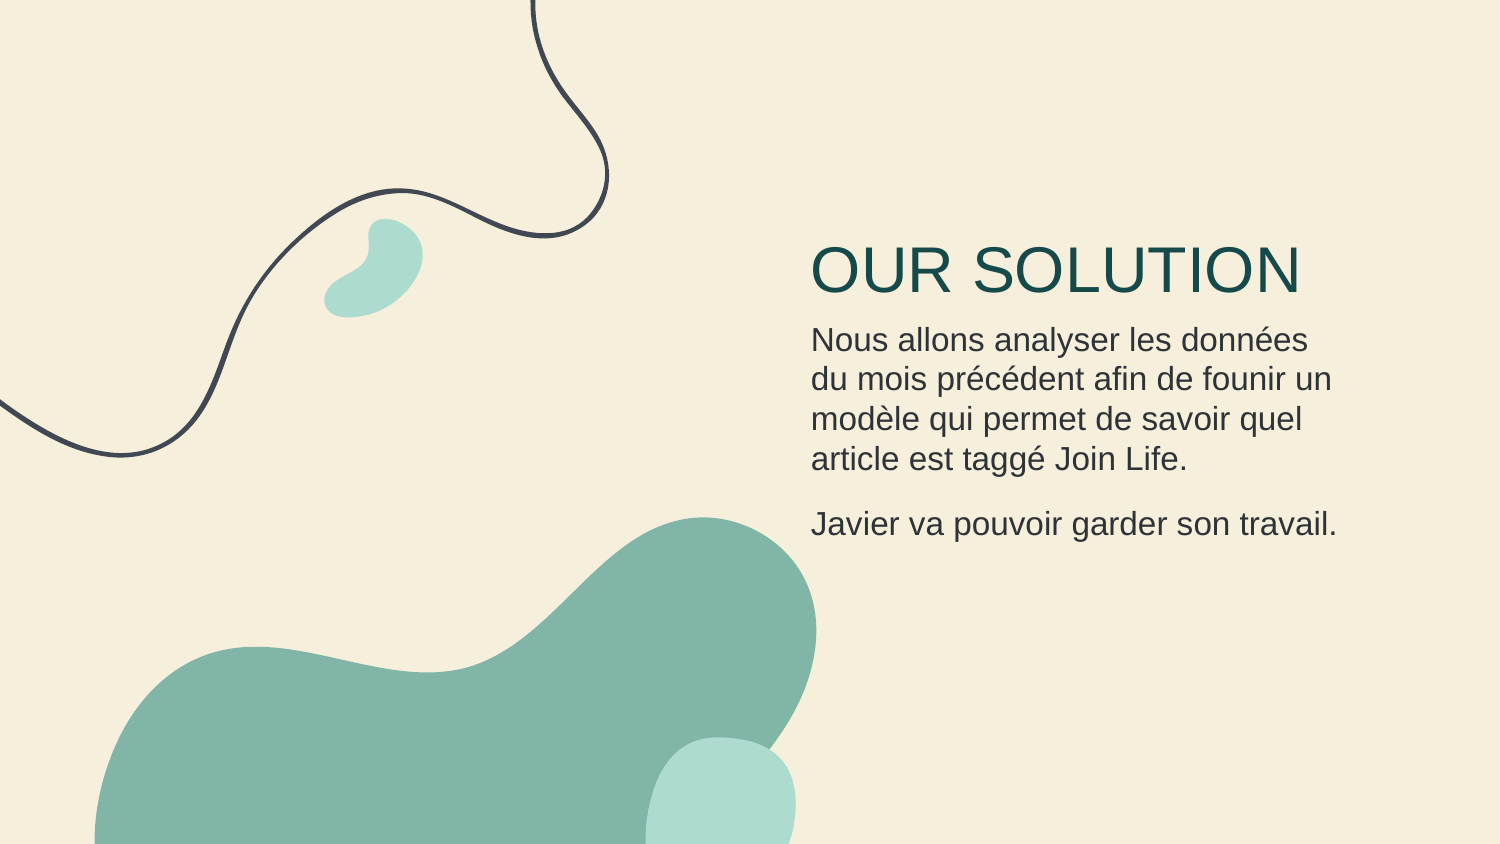

# OUR SOLUTION
Nous allons analyser les données du mois précédent afin de founir un modèle qui permet de savoir quel article est taggé Join Life.
Javier va pouvoir garder son travail.